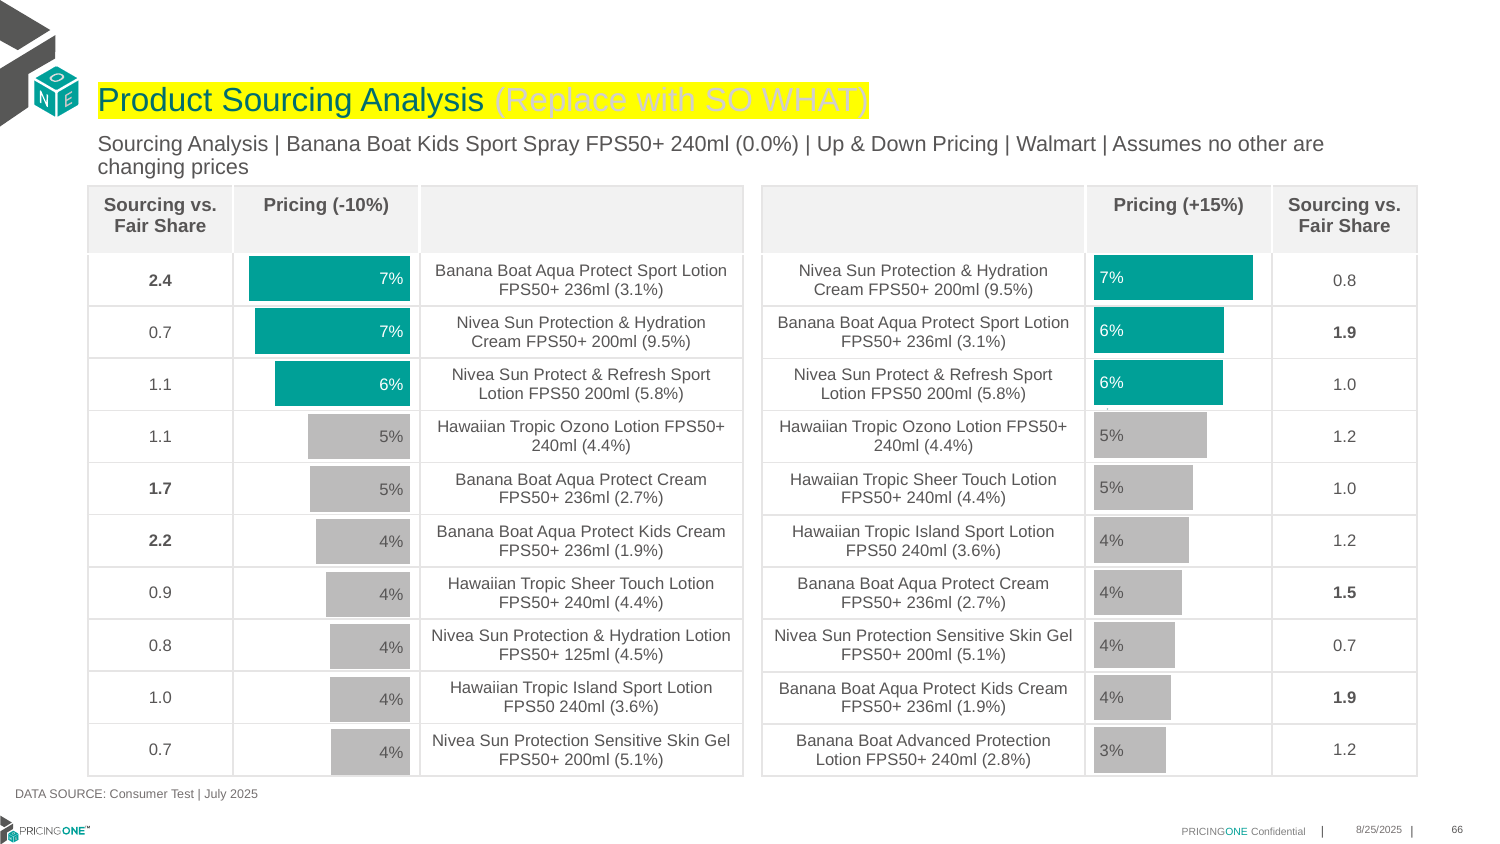

# Product Sourcing Analysis (Replace with SO WHAT)
Sourcing Analysis | Banana Boat Kids Sport Spray FPS50+ 240ml (0.0%) | Up & Down Pricing | Walmart | Assumes no other are changing prices
| Sourcing vs. Fair Share | Pricing (-10%) |  |
| --- | --- | --- |
| 2.4 |  | Banana Boat Aqua Protect Sport Lotion FPS50+ 236ml (3.1%) |
| 0.7 |  | Nivea Sun Protection & Hydration Cream FPS50+ 200ml (9.5%) |
| 1.1 |  | Nivea Sun Protect & Refresh Sport Lotion FPS50 200ml (5.8%) |
| 1.1 |  | Hawaiian Tropic Ozono Lotion FPS50+ 240ml (4.4%) |
| 1.7 |  | Banana Boat Aqua Protect Cream FPS50+ 236ml (2.7%) |
| 2.2 |  | Banana Boat Aqua Protect Kids Cream FPS50+ 236ml (1.9%) |
| 0.9 |  | Hawaiian Tropic Sheer Touch Lotion FPS50+ 240ml (4.4%) |
| 0.8 |  | Nivea Sun Protection & Hydration Lotion FPS50+ 125ml (4.5%) |
| 1.0 |  | Hawaiian Tropic Island Sport Lotion FPS50 240ml (3.6%) |
| 0.7 |  | Nivea Sun Protection Sensitive Skin Gel FPS50+ 200ml (5.1%) |
|  | Pricing (+15%) | Sourcing vs. Fair Share |
| --- | --- | --- |
| Nivea Sun Protection & Hydration Cream FPS50+ 200ml (9.5%) |  | 0.8 |
| Banana Boat Aqua Protect Sport Lotion FPS50+ 236ml (3.1%) |  | 1.9 |
| Nivea Sun Protect & Refresh Sport Lotion FPS50 200ml (5.8%) |  | 1.0 |
| Hawaiian Tropic Ozono Lotion FPS50+ 240ml (4.4%) |  | 1.2 |
| Hawaiian Tropic Sheer Touch Lotion FPS50+ 240ml (4.4%) |  | 1.0 |
| Hawaiian Tropic Island Sport Lotion FPS50 240ml (3.6%) |  | 1.2 |
| Banana Boat Aqua Protect Cream FPS50+ 236ml (2.7%) |  | 1.5 |
| Nivea Sun Protection Sensitive Skin Gel FPS50+ 200ml (5.1%) |  | 0.7 |
| Banana Boat Aqua Protect Kids Cream FPS50+ 236ml (1.9%) |  | 1.9 |
| Banana Boat Advanced Protection Lotion FPS50+ 240ml (2.8%) |  | 1.2 |

### Chart

| Category | Banana Boat Kids Sport Spray FPS50+ 240ml (0.0%) |
|---|---|
| Nivea Sun Protection & Hydration Cream FPS50+ 200ml (9.5%) | 0.07355948371259674 |
| Banana Boat Aqua Protect Sport Lotion FPS50+ 236ml (3.1%) | 0.06039339368197467 |
| Nivea Sun Protect & Refresh Sport Lotion FPS50 200ml (5.8%) | 0.0596499429474516 |
| Hawaiian Tropic Ozono Lotion FPS50+ 240ml (4.4%) | 0.05231452853404287 |
| Hawaiian Tropic Sheer Touch Lotion FPS50+ 240ml (4.4%) | 0.045761928603668206 |
| Hawaiian Tropic Island Sport Lotion FPS50 240ml (3.6%) | 0.04398879961834459 |
| Banana Boat Aqua Protect Cream FPS50+ 236ml (2.7%) | 0.04075196761278855 |
| Nivea Sun Protection Sensitive Skin Gel FPS50+ 200ml (5.1%) | 0.03769835758926769 |
| Banana Boat Aqua Protect Kids Cream FPS50+ 236ml (1.9%) | 0.03590597214367674 |
| Banana Boat Advanced Protection Lotion FPS50+ 240ml (2.8%) | 0.03334435867105092 |

### Chart

| Category | Banana Boat Kids Sport Spray FPS50+ 240ml (0.0%) |
|---|---|
| Banana Boat Aqua Protect Sport Lotion FPS50+ 236ml (3.1%) | 0.07369754235991449 |
| Nivea Sun Protection & Hydration Cream FPS50+ 200ml (9.5%) | 0.07066577343730104 |
| Nivea Sun Protect & Refresh Sport Lotion FPS50 200ml (5.8%) | 0.06178987848006253 |
| Hawaiian Tropic Ozono Lotion FPS50+ 240ml (4.4%) | 0.046846004916231594 |
| Banana Boat Aqua Protect Cream FPS50+ 236ml (2.7%) | 0.04573247301465464 |
| Banana Boat Aqua Protect Kids Cream FPS50+ 236ml (1.9%) | 0.042788721742429855 |
| Hawaiian Tropic Sheer Touch Lotion FPS50+ 240ml (4.4%) | 0.03847744865120512 |
| Nivea Sun Protection & Hydration Lotion FPS50+ 125ml (4.5%) | 0.036480505622462585 |
| Hawaiian Tropic Island Sport Lotion FPS50 240ml (3.6%) | 0.03640772800688928 |
| Nivea Sun Protection Sensitive Skin Gel FPS50+ 200ml (5.1%) | 0.03617779467252275 |
DATA SOURCE: Consumer Test | July 2025

8/25/2025
66